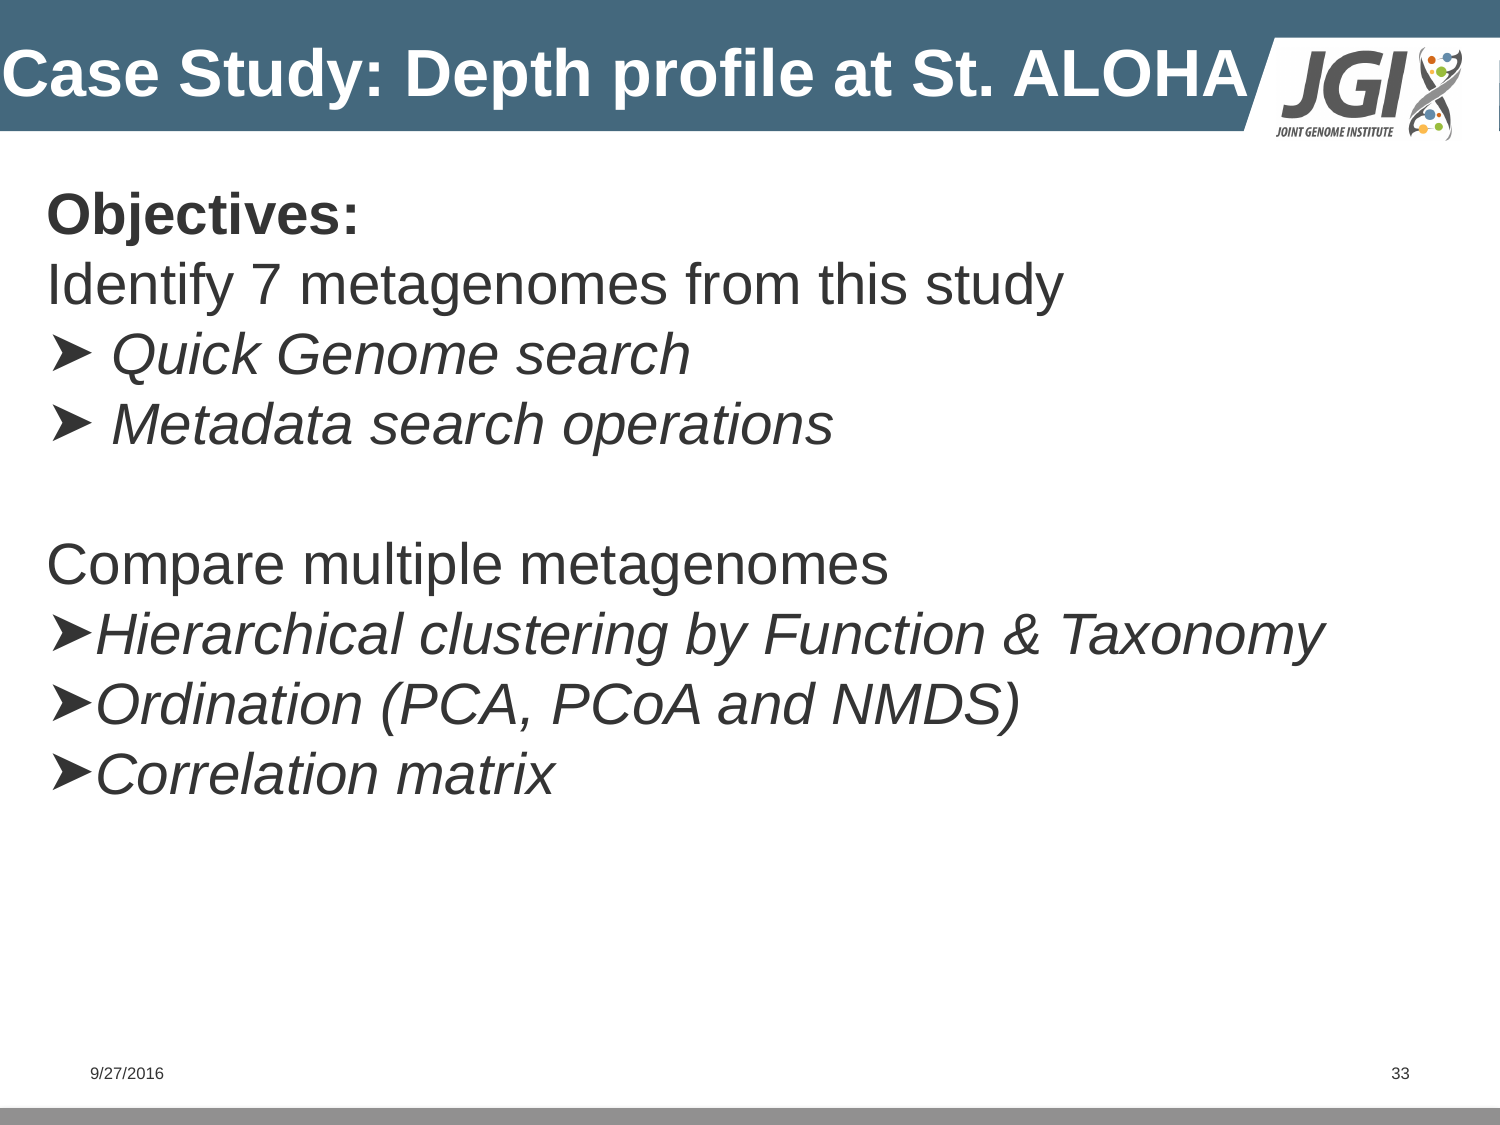

# Case Study: Depth profile at St. ALOHA
Objectives:
Identify 7 metagenomes from this study
 Quick Genome search
 Metadata search operations

Compare multiple metagenomes
Hierarchical clustering by Function & Taxonomy
Ordination (PCA, PCoA and NMDS)
Correlation matrix

9/27/2016

33